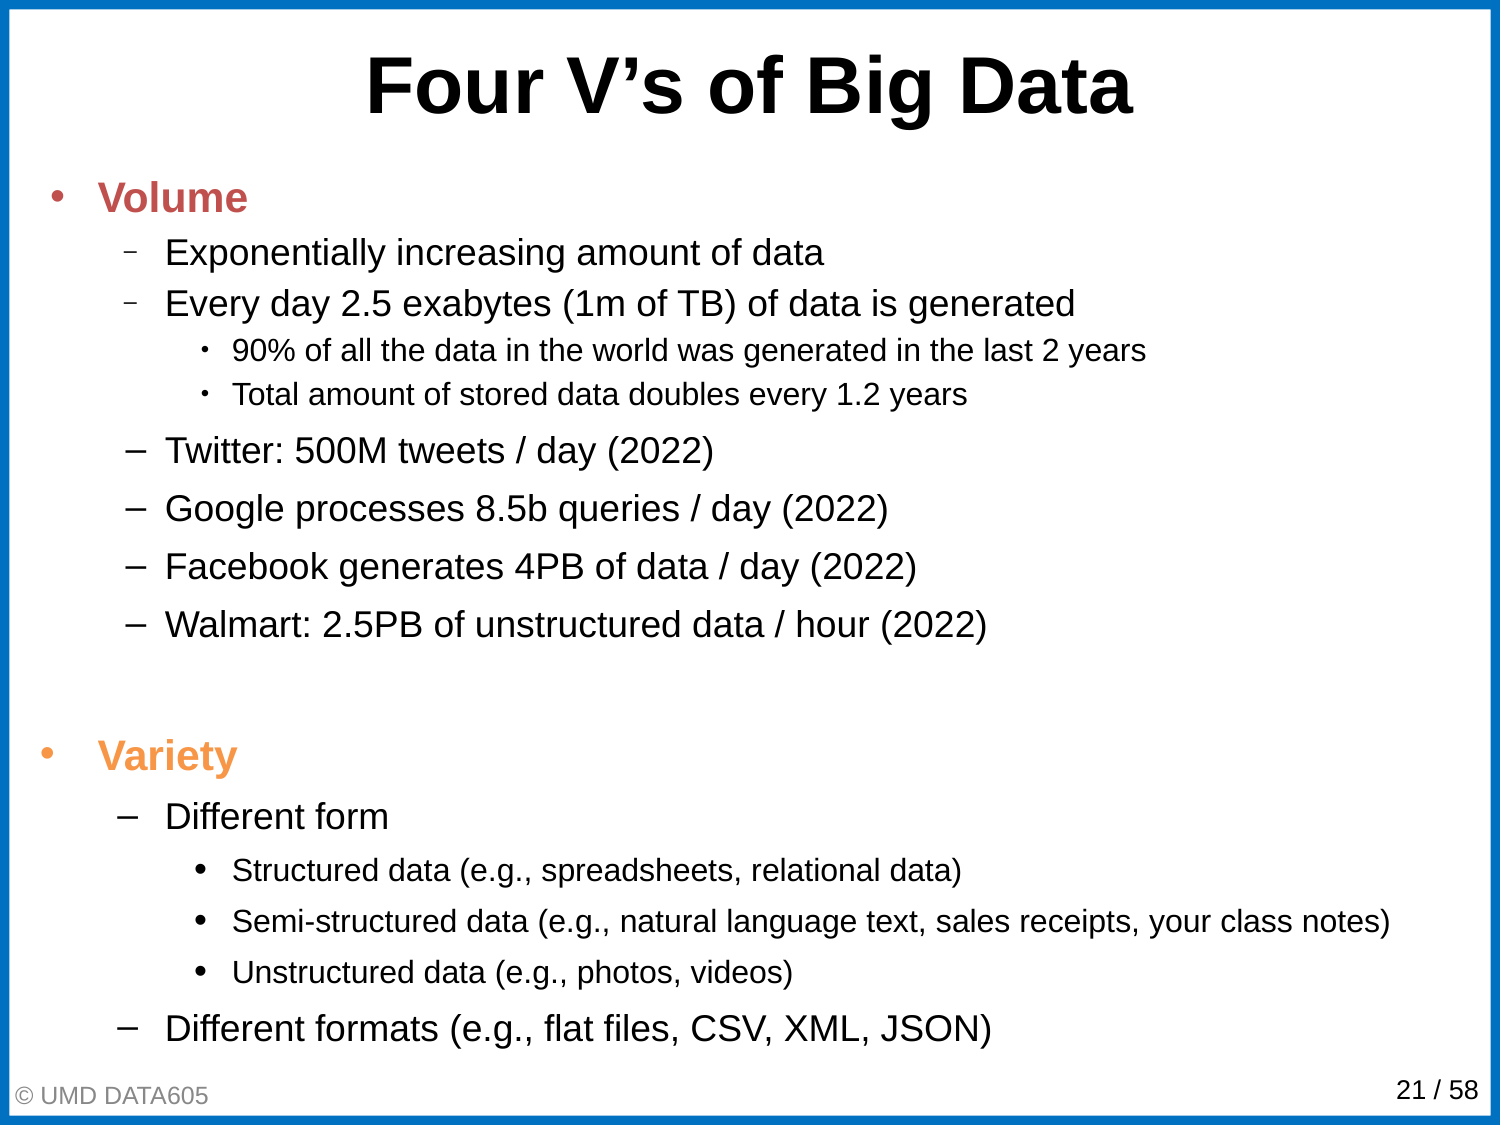

# Four V’s of Big Data
Volume
Exponentially increasing amount of data
Every day 2.5 exabytes (1m of TB) of data is generated
90% of all the data in the world was generated in the last 2 years
Total amount of stored data doubles every 1.2 years
Twitter: 500M tweets / day (2022)
Google processes 8.5b queries / day (2022)
Facebook generates 4PB of data / day (2022)
Walmart: 2.5PB of unstructured data / hour (2022)

Variety
Different form
Structured data (e.g., spreadsheets, relational data)
Semi-structured data (e.g., natural language text, sales receipts, your class notes)
Unstructured data (e.g., photos, videos)
Different formats (e.g., flat files, CSV, XML, JSON)
© UMD DATA605
21 / 58